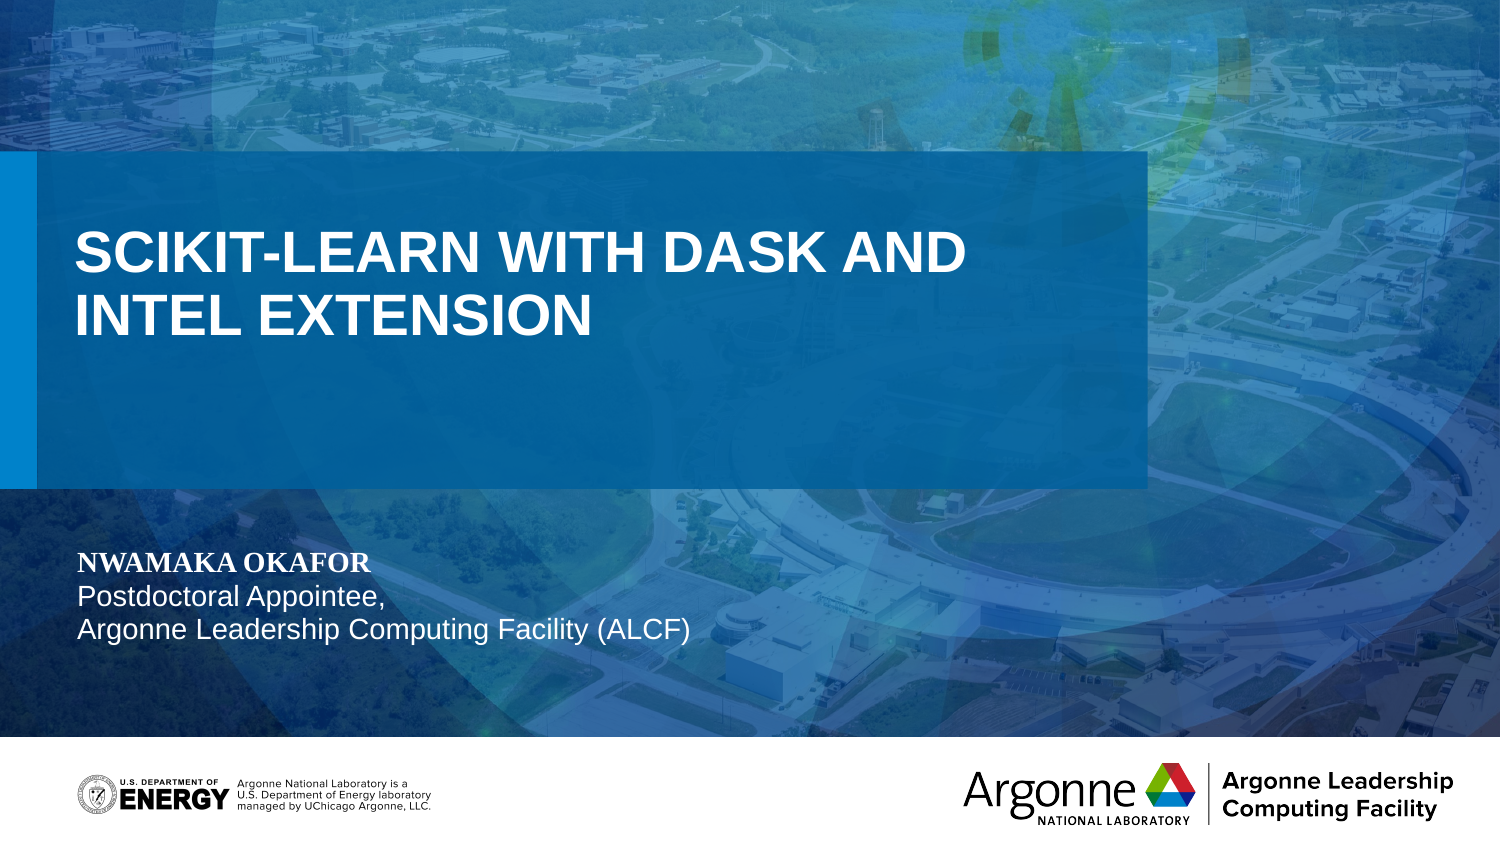

# SciKit-Learn with Dask and Intel Extension
Nwamaka Okafor
Postdoctoral Appointee,
Argonne Leadership Computing Facility (ALCF)